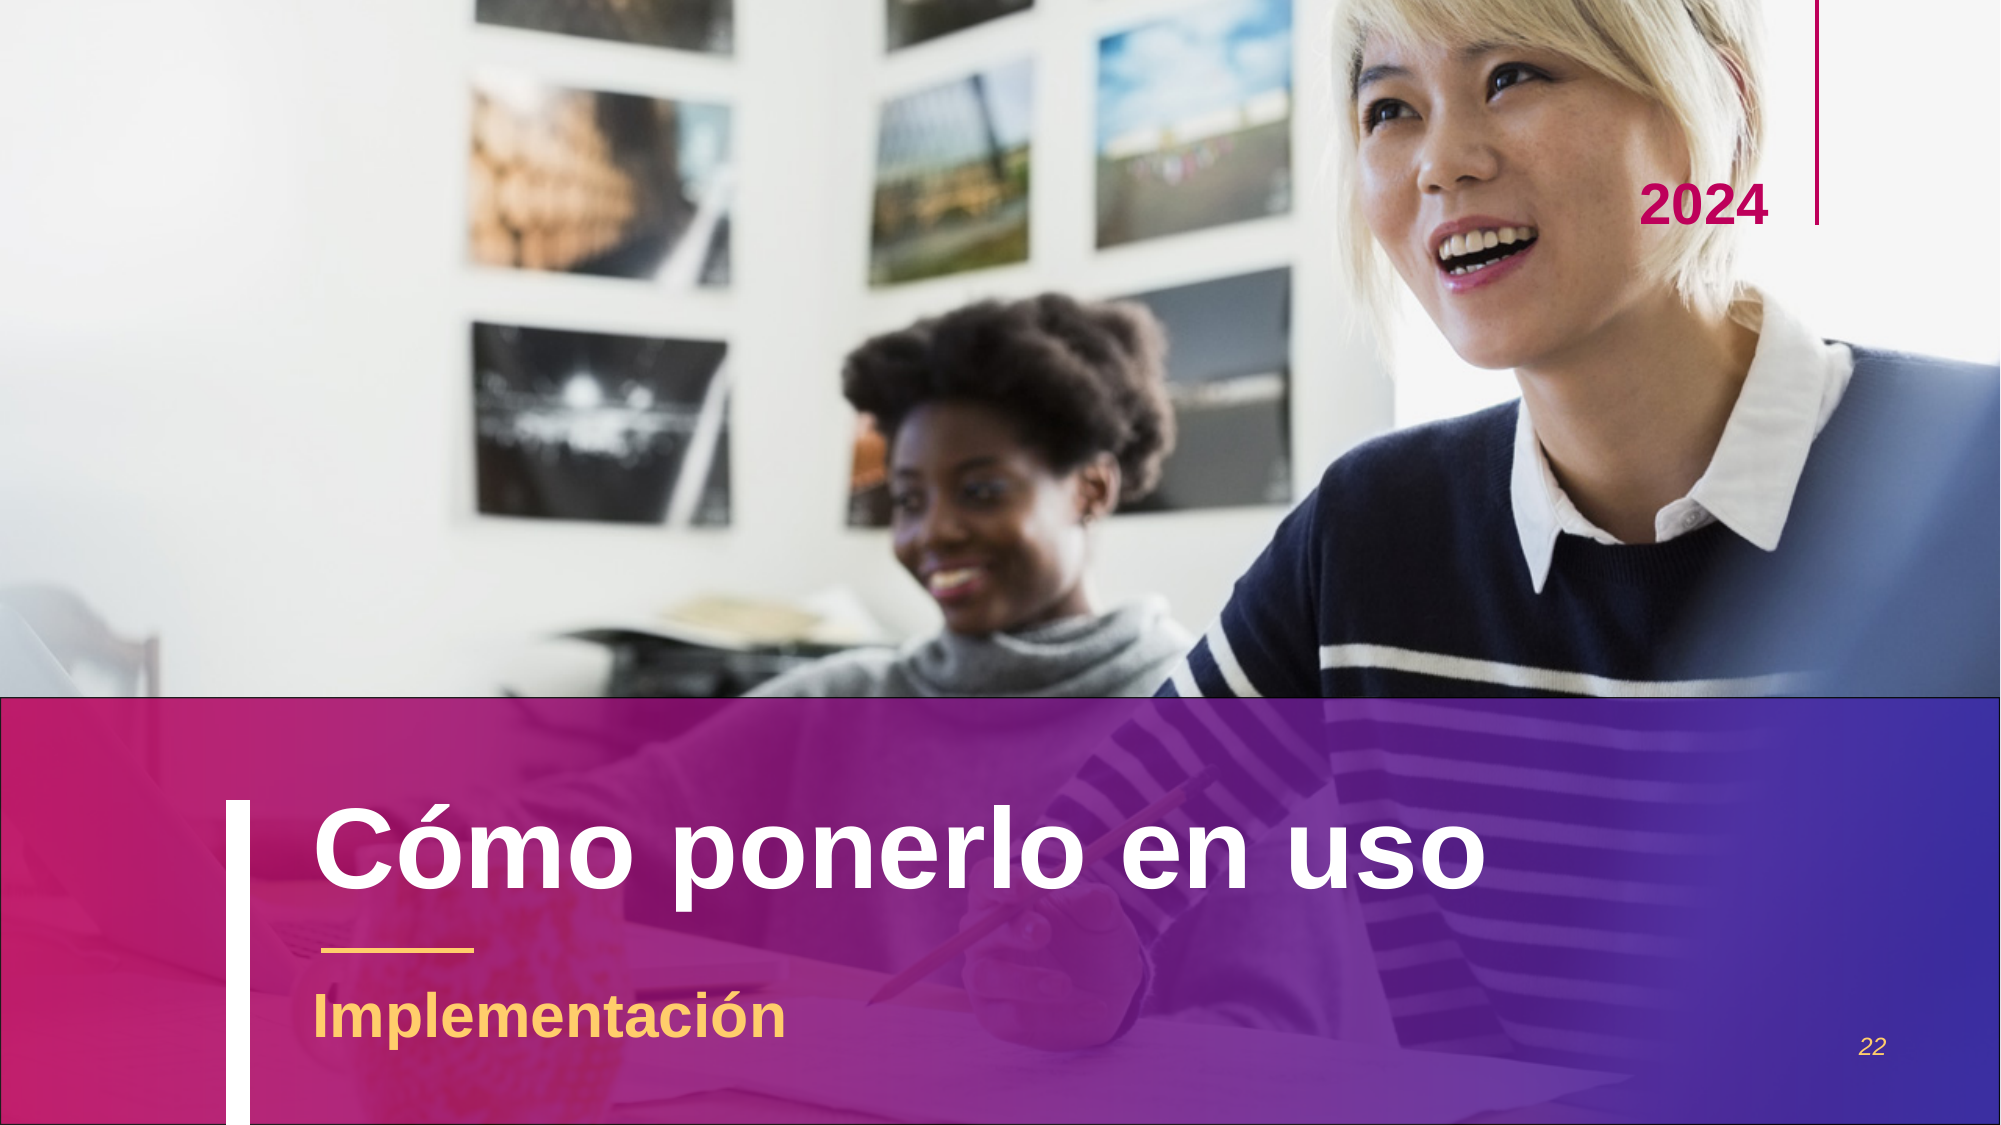

2024
# Cómo ponerlo en uso
Implementación
22